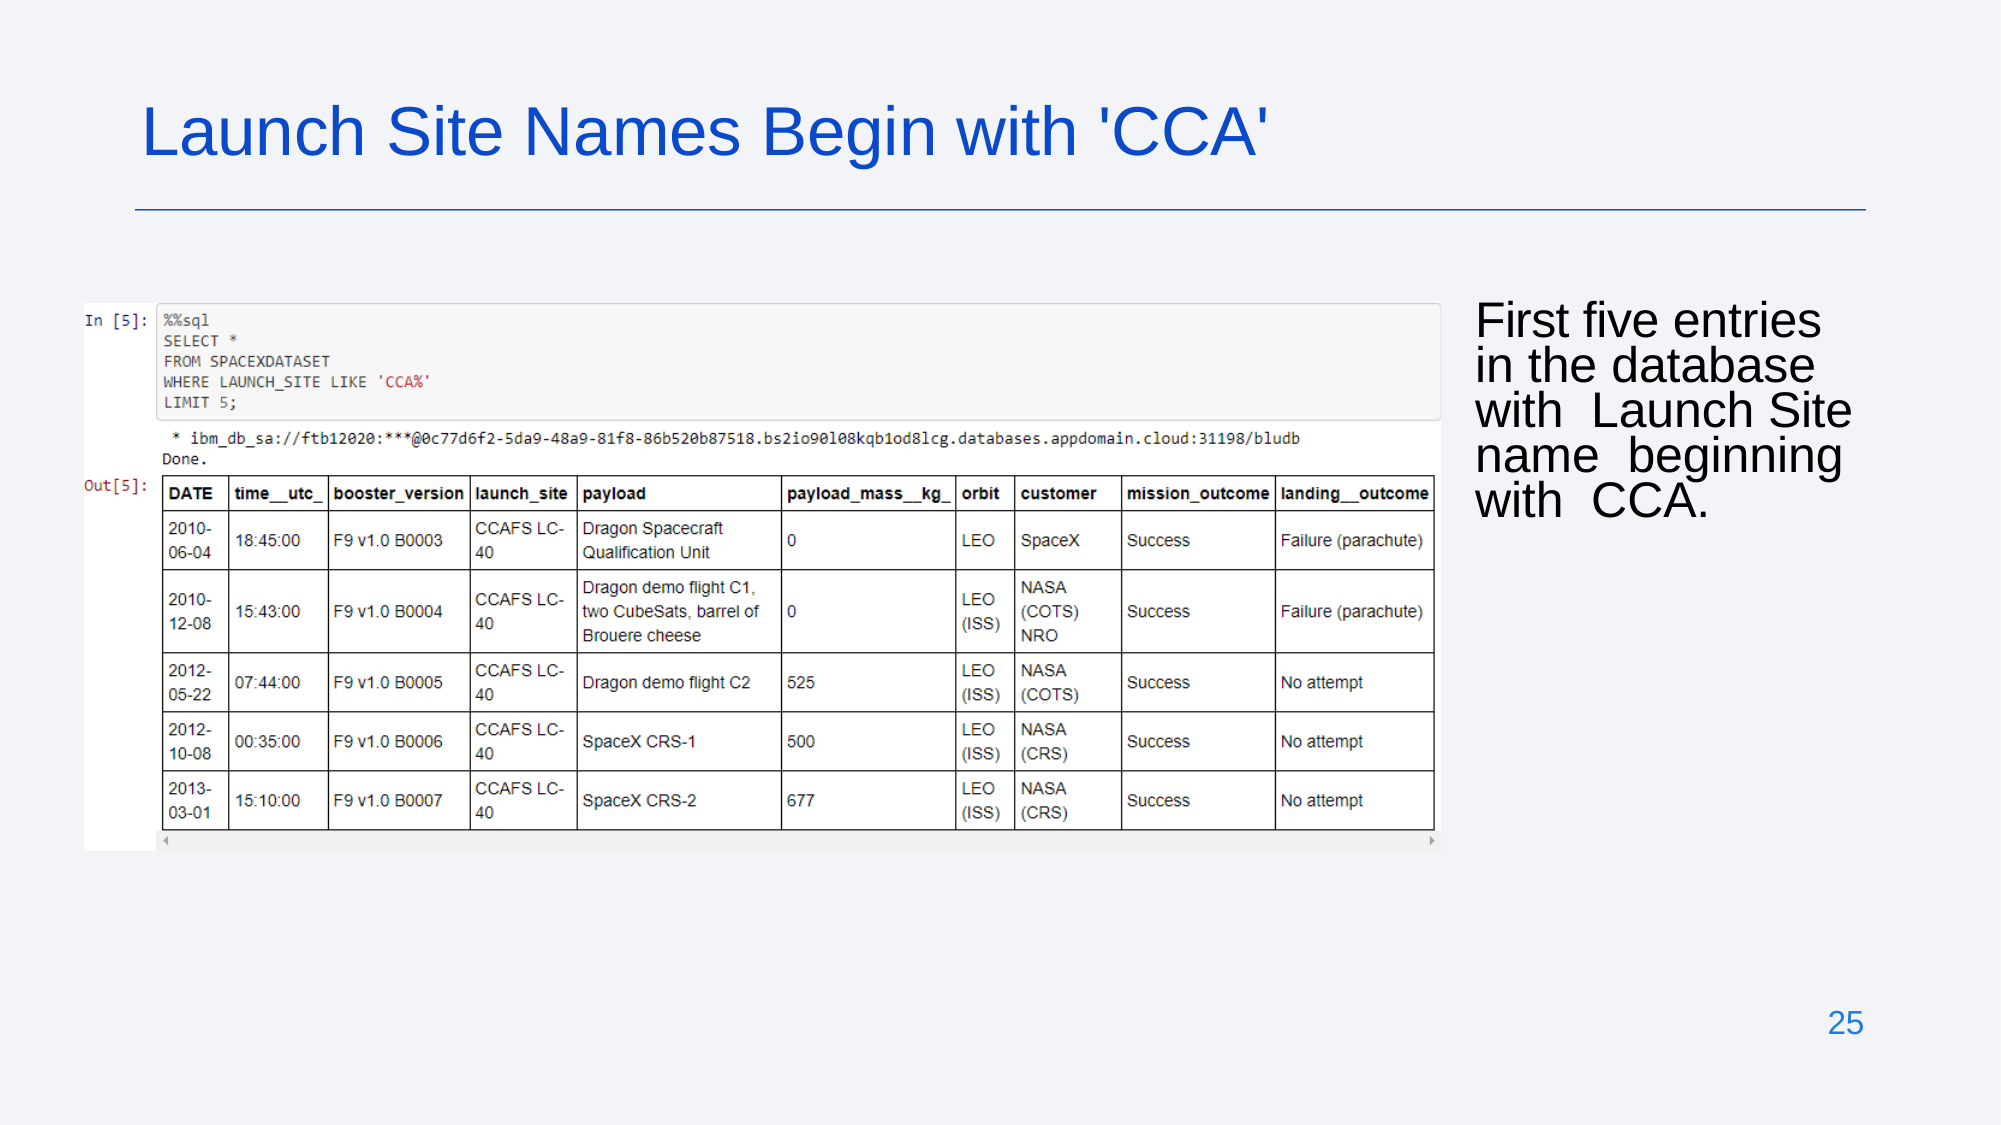

Launch Site Names Begin with 'CCA'
First five entries in the database with  Launch Site name  beginning with  CCA.

25